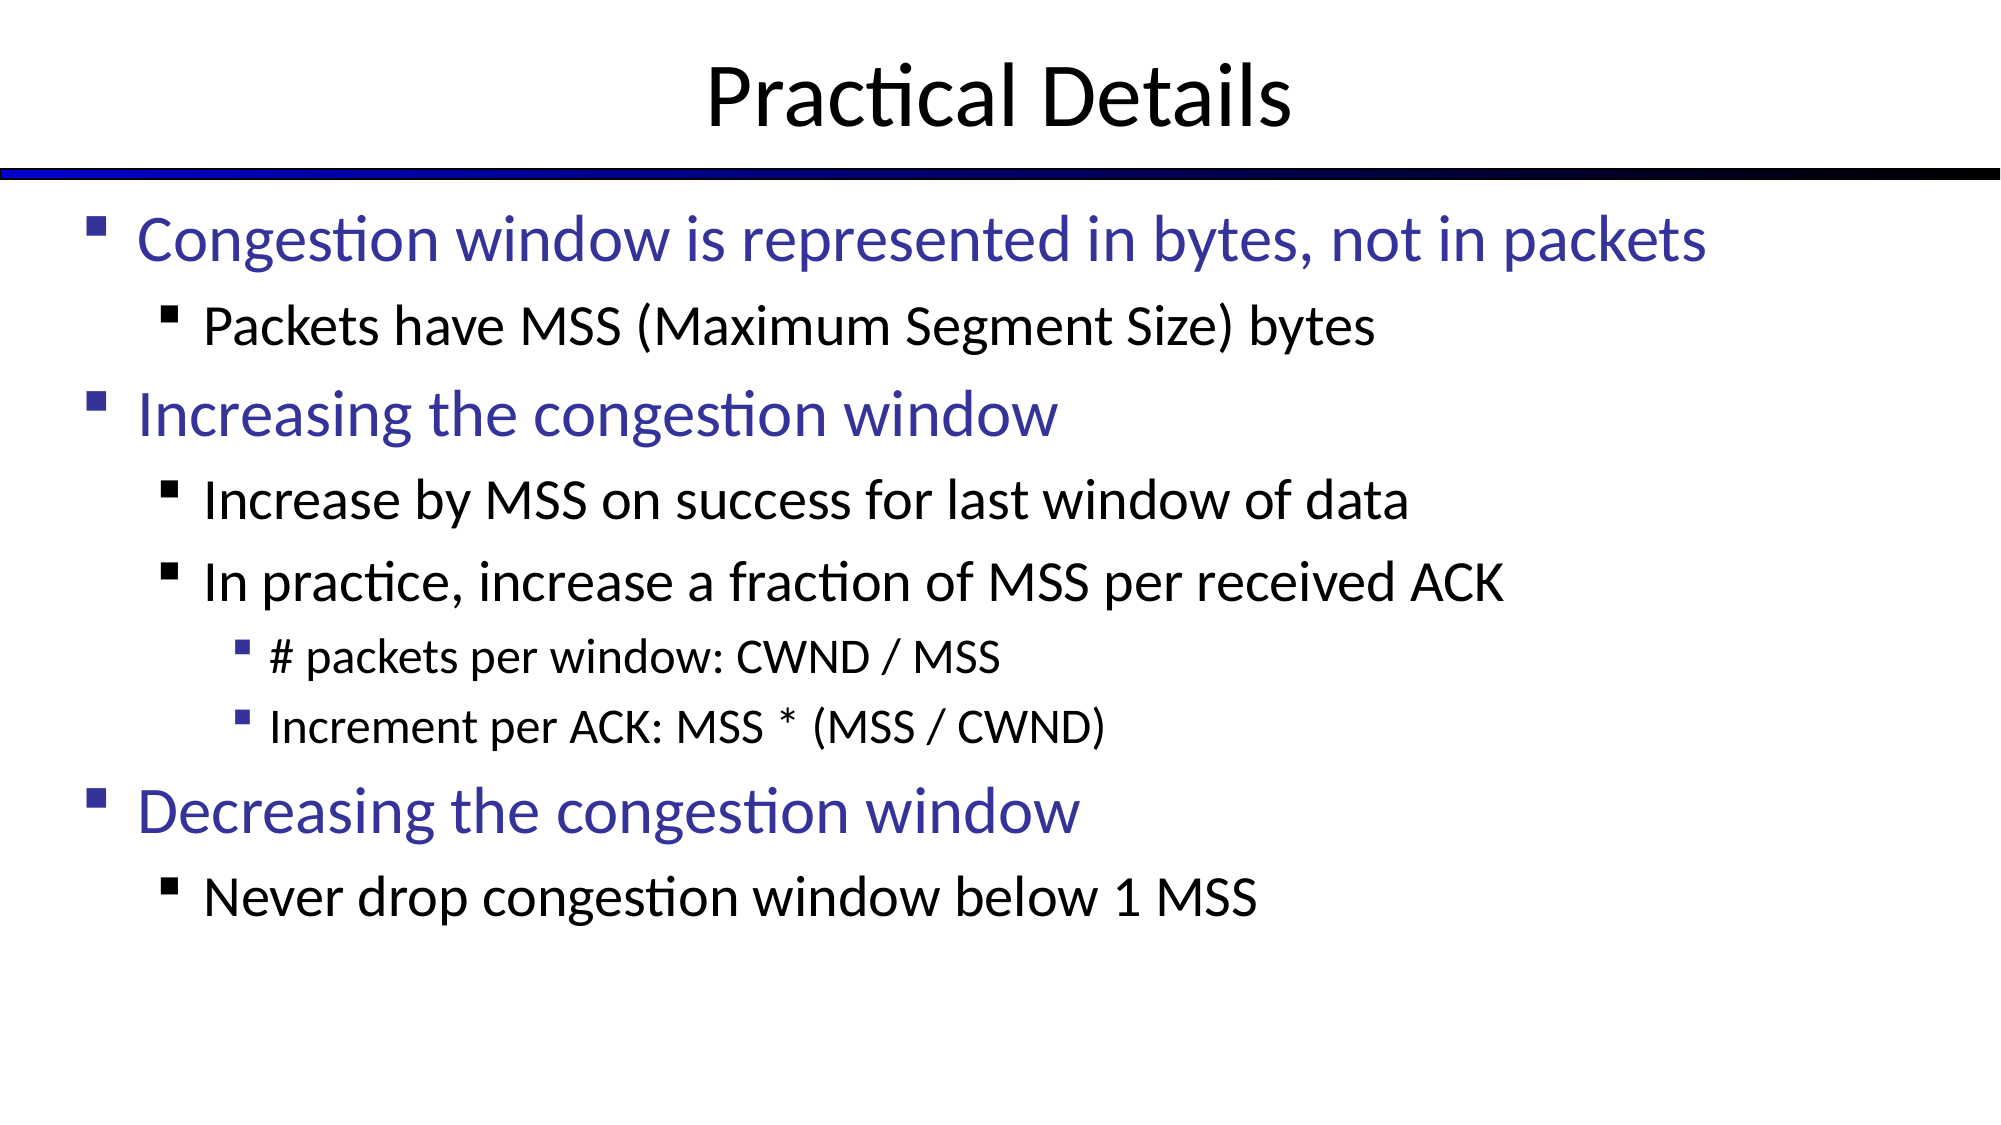

# Practical Details
Congestion window is represented in bytes, not in packets
Packets have MSS (Maximum Segment Size) bytes
Increasing the congestion window
Increase by MSS on success for last window of data
In practice, increase a fraction of MSS per received ACK
# packets per window: CWND / MSS
Increment per ACK: MSS * (MSS / CWND)
Decreasing the congestion window
Never drop congestion window below 1 MSS